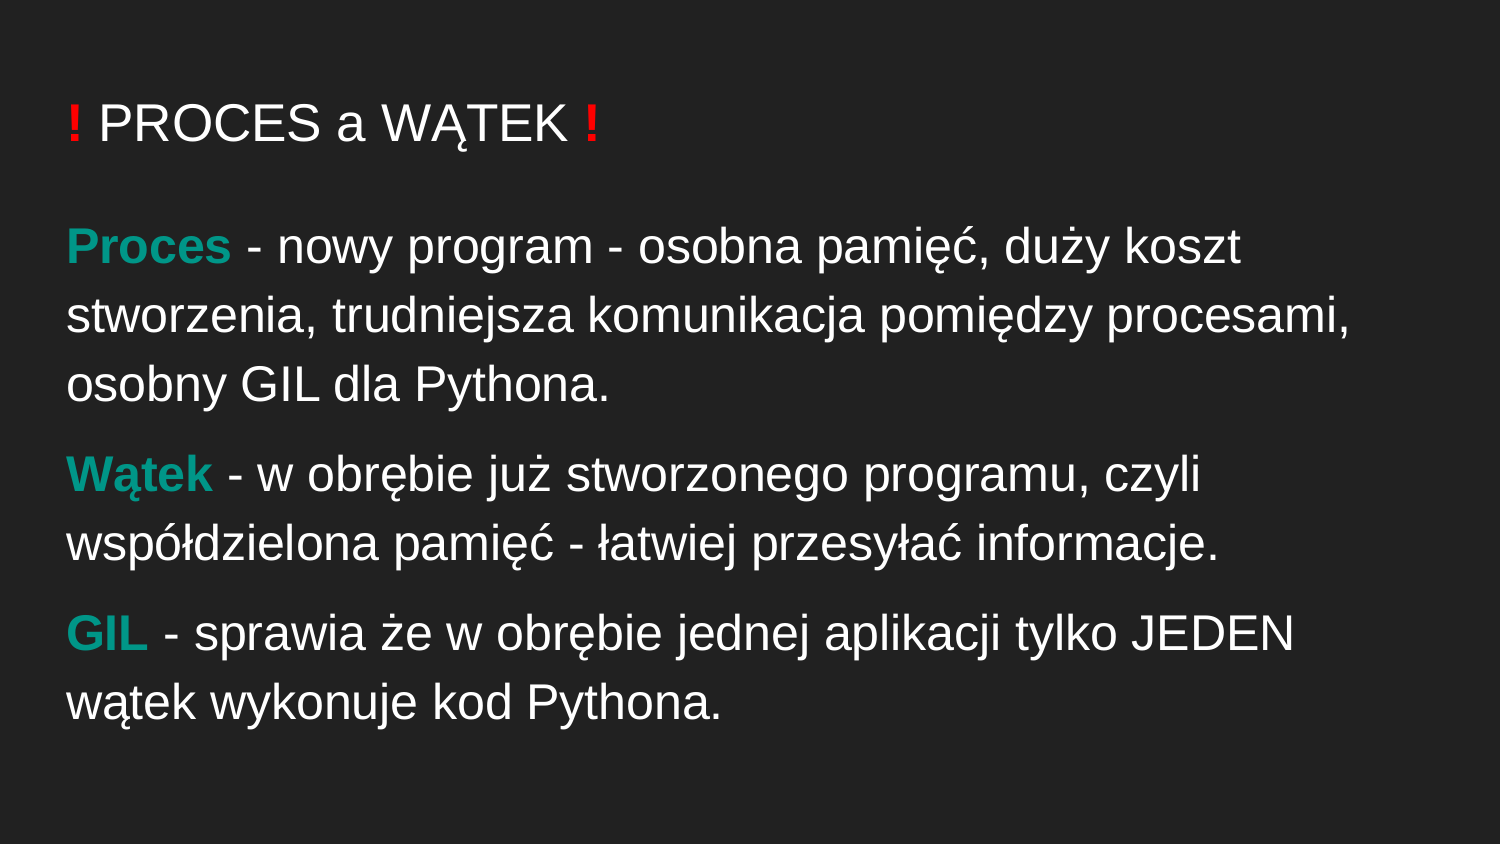

# ! PROCES a WĄTEK !
Proces - nowy program - osobna pamięć, duży koszt stworzenia, trudniejsza komunikacja pomiędzy procesami, osobny GIL dla Pythona.
Wątek - w obrębie już stworzonego programu, czyli współdzielona pamięć - łatwiej przesyłać informacje.
GIL - sprawia że w obrębie jednej aplikacji tylko JEDEN wątek wykonuje kod Pythona.